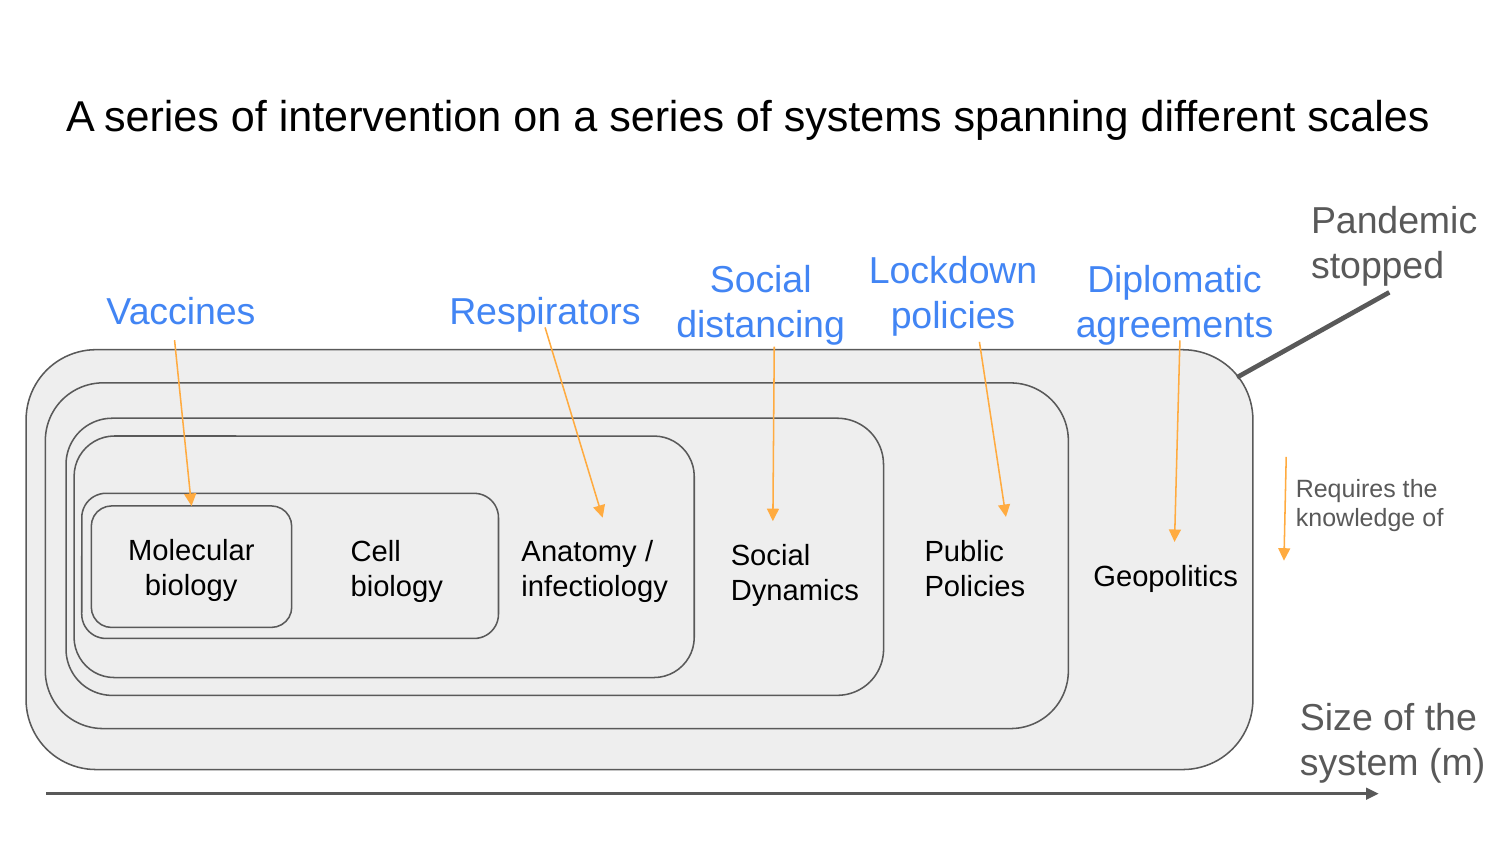

# A series of intervention on a series of systems spanning different scales
Pandemic stopped
Lockdown
policies
Social
distancing
Diplomatic agreements
Respirators
Vaccines

t
Requires the knowledge of
t
Molecular biology
Cell biology
Public
Policies
Anatomy /
infectiology
Social
Dynamics
Geopolitics
Size of the system (m)